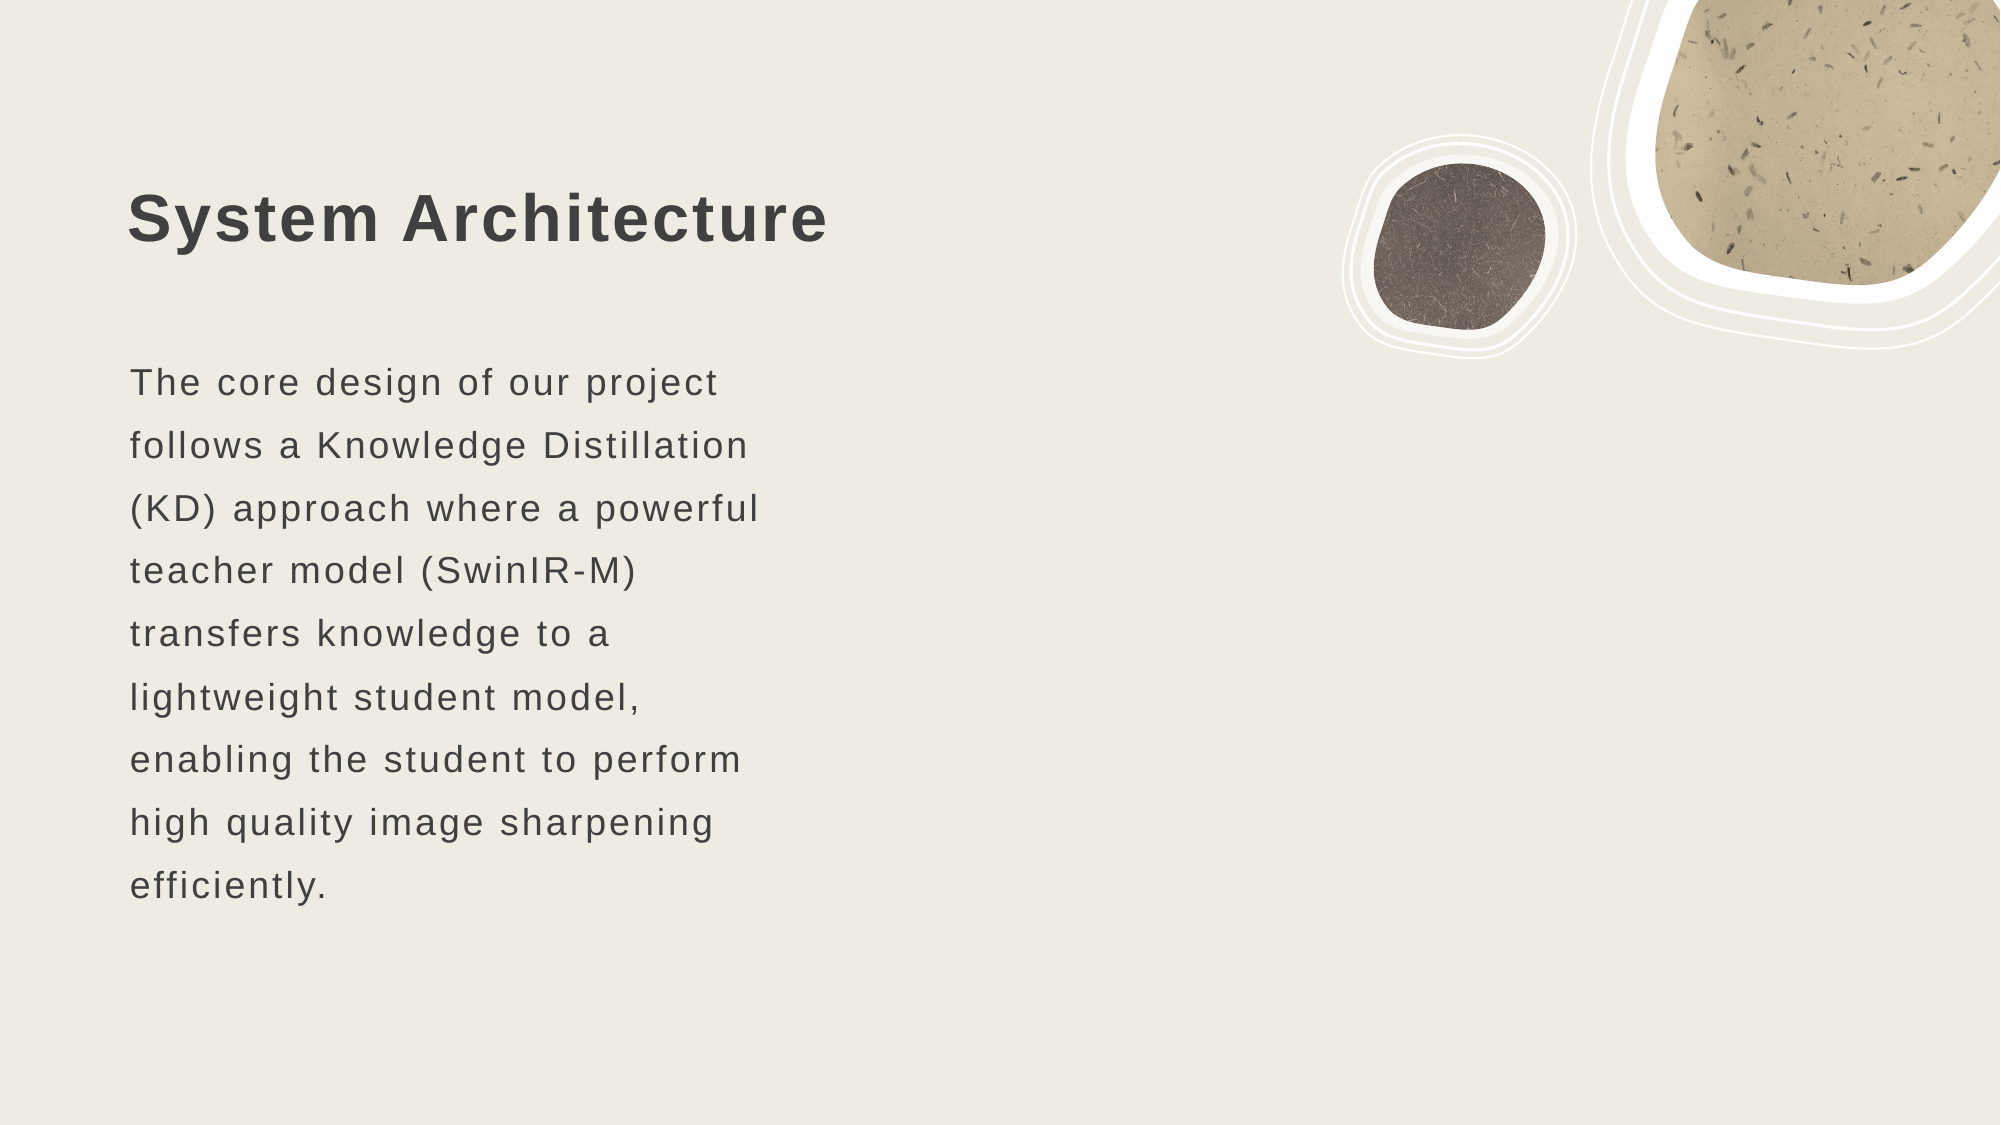

# System Architecture
The core design of our project follows a Knowledge Distillation (KD) approach where a powerful teacher model (SwinIR-M) transfers knowledge to a lightweight student model, enabling the student to perform high quality image sharpening efficiently.